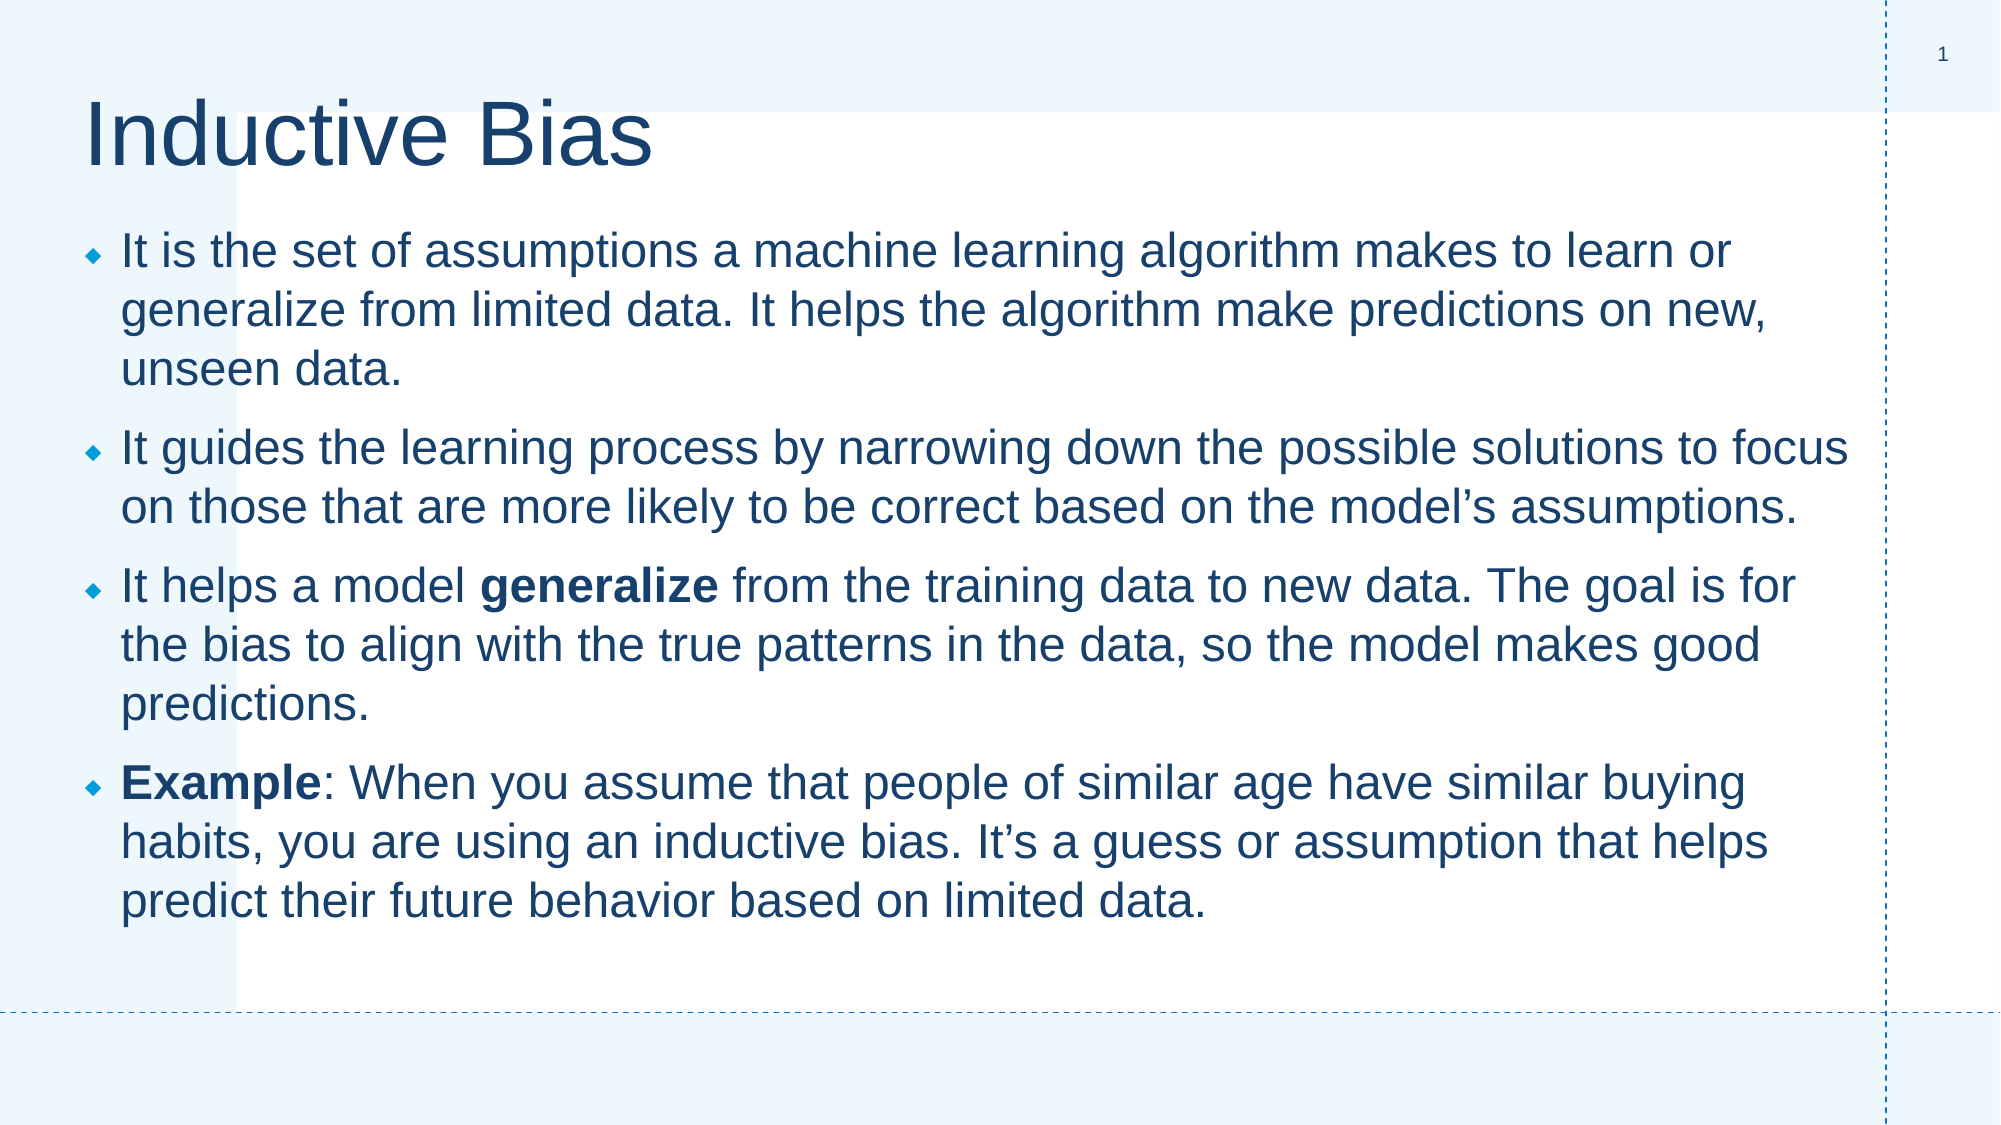

1
# Inductive Bias
It is the set of assumptions a machine learning algorithm makes to learn or generalize from limited data. It helps the algorithm make predictions on new, unseen data.
It guides the learning process by narrowing down the possible solutions to focus on those that are more likely to be correct based on the model’s assumptions.
It helps a model generalize from the training data to new data. The goal is for the bias to align with the true patterns in the data, so the model makes good predictions.
Example: When you assume that people of similar age have similar buying habits, you are using an inductive bias. It’s a guess or assumption that helps predict their future behavior based on limited data.